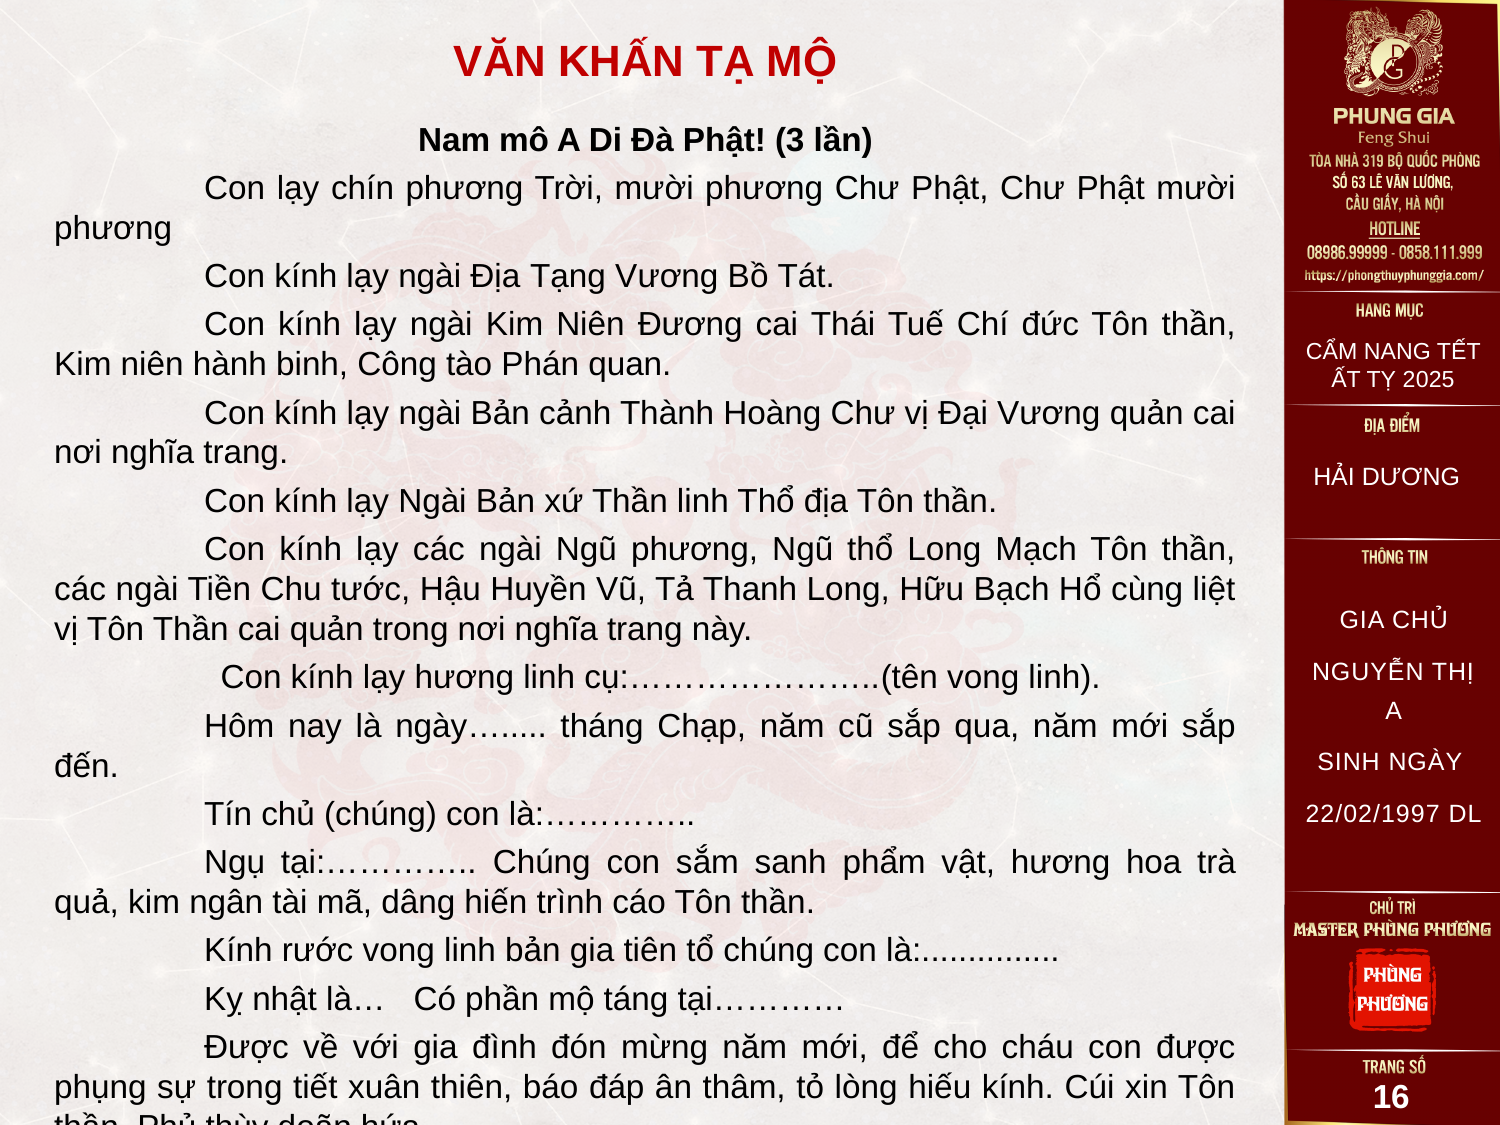

VĂN KHẤN TẠ MỘ
Nam mô A Di Đà Phật! (3 lần)
	Con lạy chín phương Trời, mười phương Chư Phật, Chư Phật mười phương
	Con kính lạy ngài Địa Tạng Vương Bồ Tát.
	Con kính lạy ngài Kim Niên Đương cai Thái Tuế Chí đức Tôn thần, Kim niên hành binh, Công tào Phán quan.
	Con kính lạy ngài Bản cảnh Thành Hoàng Chư vị Đại Vương quản cai nơi nghĩa trang.
	Con kính lạy Ngài Bản xứ Thần linh Thổ địa Tôn thần.
	Con kính lạy các ngài Ngũ phương, Ngũ thổ Long Mạch Tôn thần, các ngài Tiền Chu tước, Hậu Huyền Vũ, Tả Thanh Long, Hữu Bạch Hổ cùng liệt vị Tôn Thần cai quản trong nơi nghĩa trang này.
                  Con kính lạy hương linh cụ:…………………..(tên vong linh).
	Hôm nay là ngày…..... tháng Chạp, năm cũ sắp qua, năm mới sắp đến.
	Tín chủ (chúng) con là:…………..
	Ngụ tại:………….. Chúng con sắm sanh phẩm vật, hương hoa trà quả, kim ngân tài mã, dâng hiến trình cáo Tôn thần.
	Kính rước vong linh bản gia tiên tổ chúng con là:...............
	Kỵ nhật là…   Có phần mộ táng tại…………
	Được về với gia đình đón mừng năm mới, để cho cháu con được phụng sự trong tiết xuân thiên, báo đáp ân thâm, tỏ lòng hiếu kính. Cúi xin Tôn thần, Phủ thùy doãn hứa.
                  Âm dương cách trở Bát nước nén hương. Thành tâm kính lễ Cúi xin chứng giám Phù hộ độ trì.
Nam mô A Di Đà Phật! (3 lần).
CẨM NANG TẾT ẤT TỴ 2025
HẢI DƯƠNG
GIA CHỦ
NGUYỄN THỊ A
SINH NGÀY
22/02/1997 DL
16